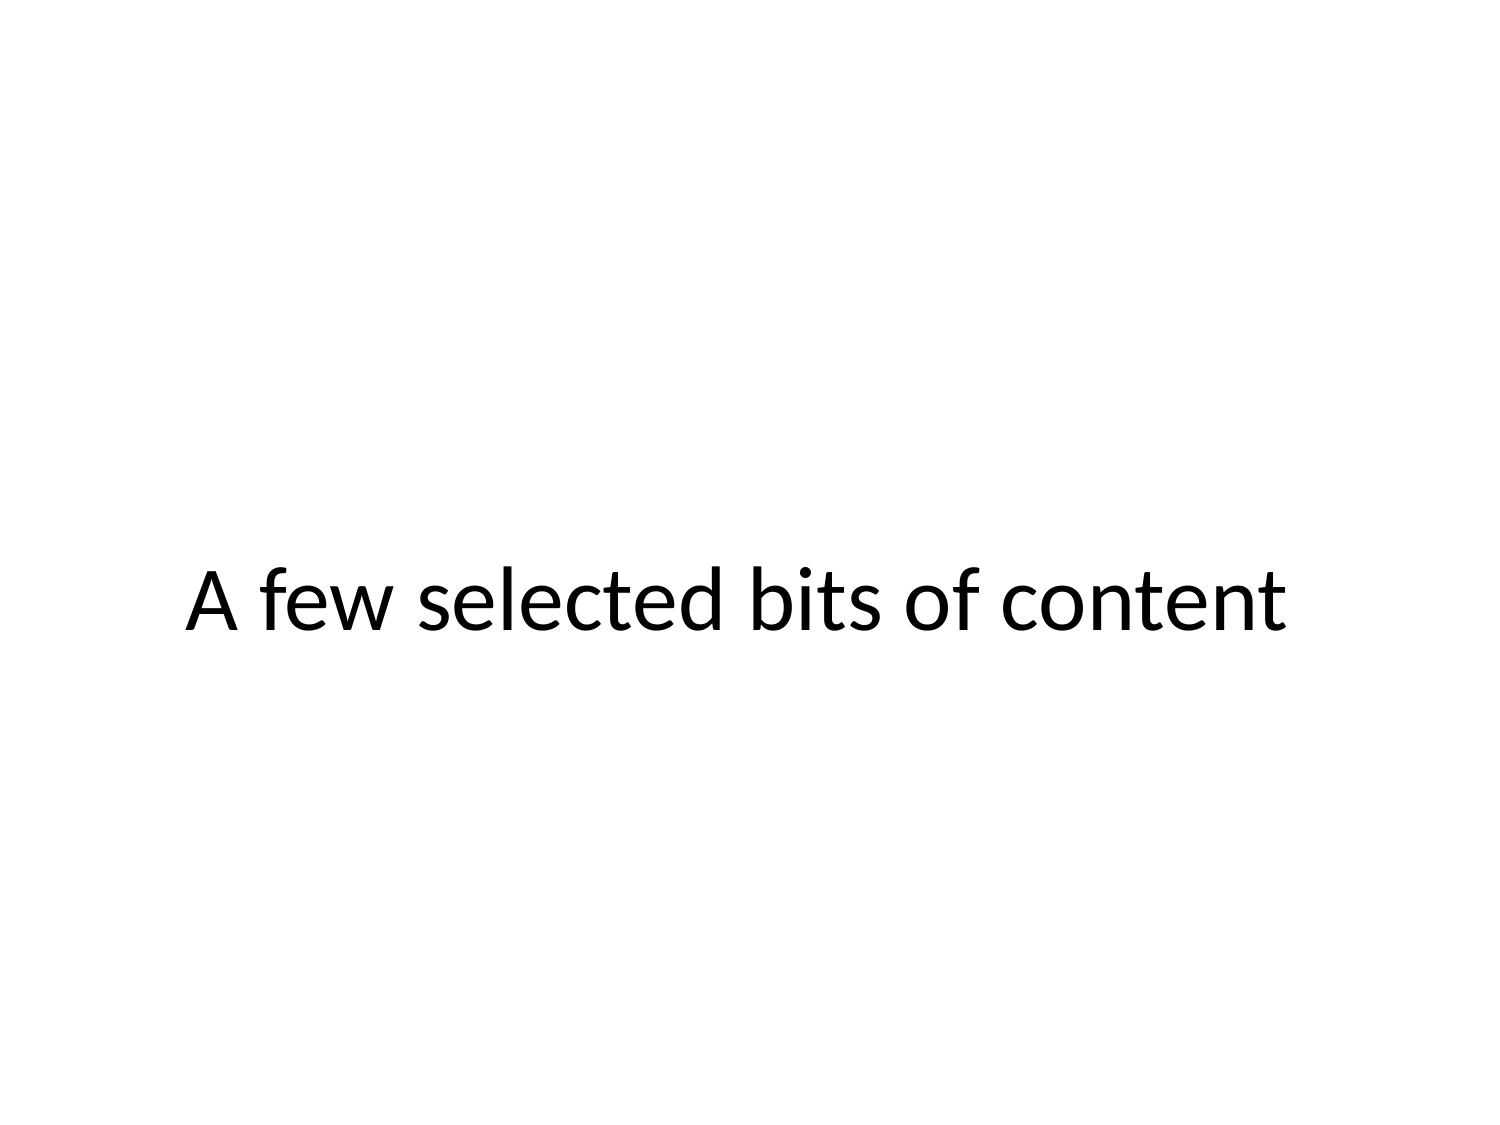

# A few selected bits of content